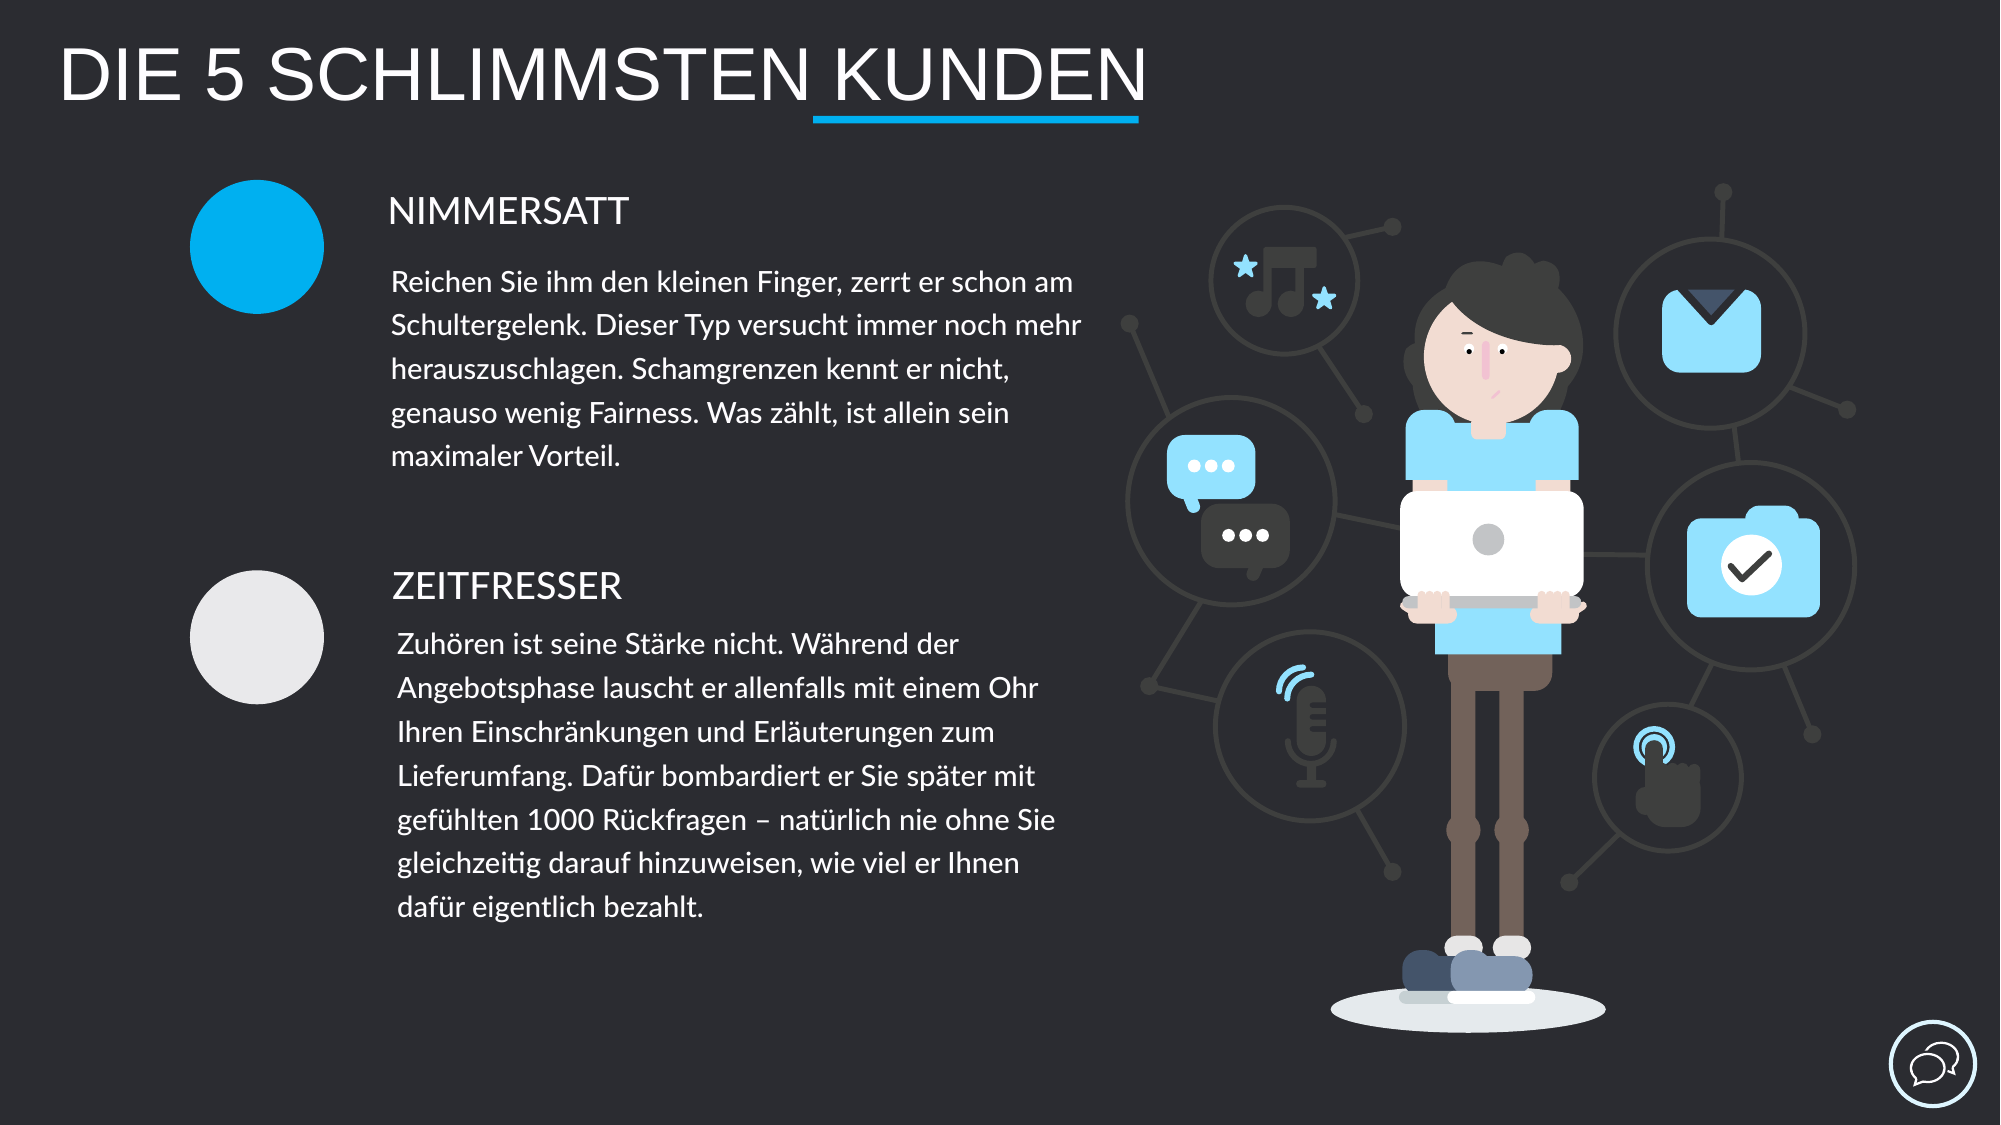

DIE 5 SCHLIMMSTEN KUNDEN

NIMMERSATT

Reichen Sie ihm den kleinen Finger, zerrt er schon am Schultergelenk. Dieser Typ versucht immer noch mehr herauszuschlagen. Schamgrenzen kennt er nicht, genauso wenig Fairness. Was zählt, ist allein sein maximaler Vorteil.
ZEITFRESSER

Zuhören ist seine Stärke nicht. Während der Angebotsphase lauscht er allenfalls mit einem Ohr Ihren Einschränkungen und Erläuterungen zum Lieferumfang. Dafür bombardiert er Sie später mit gefühlten 1000 Rückfragen – natürlich nie ohne Sie gleichzeitig darauf hinzuweisen, wie viel er Ihnen dafür eigentlich bezahlt.